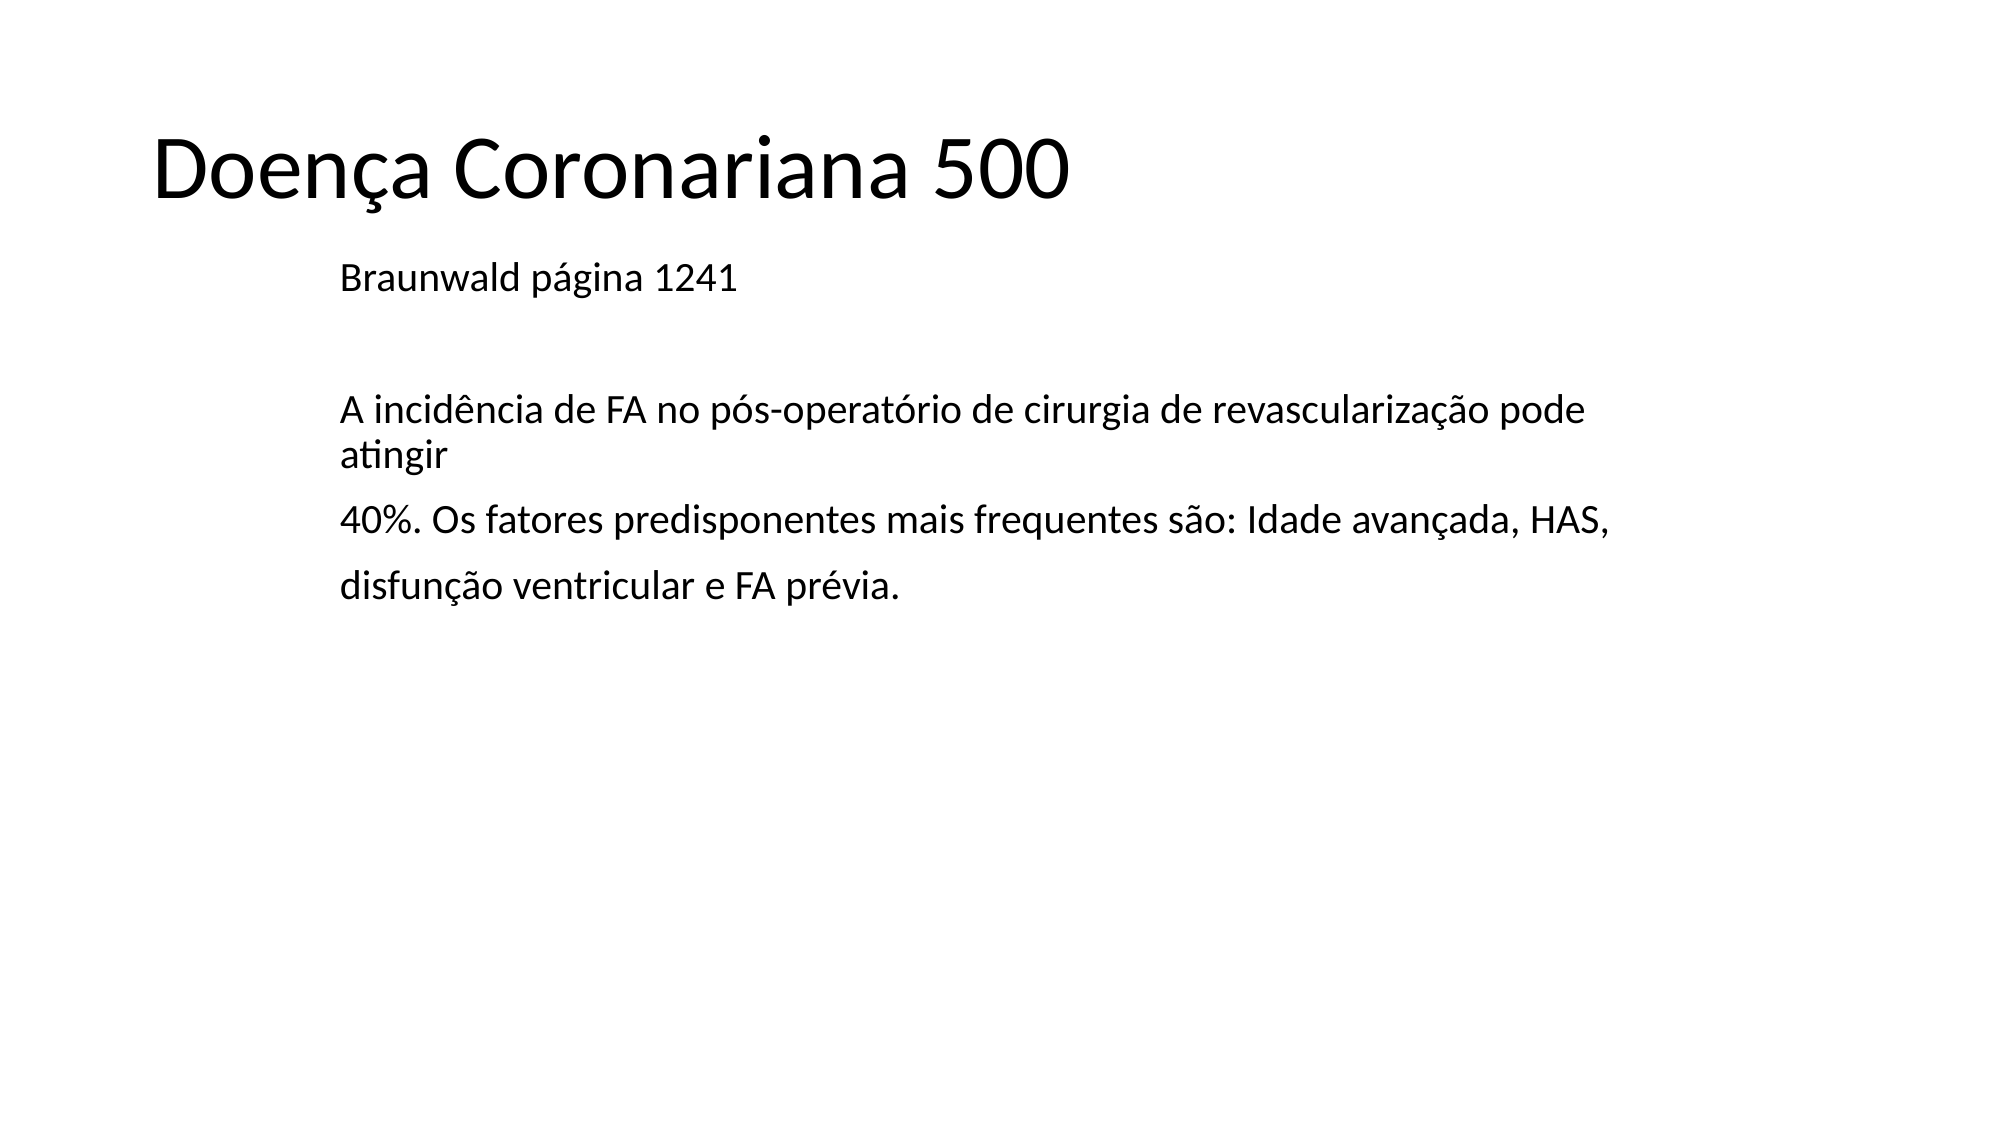

# Doença Coronariana 500
Braunwald página 1241

A incidência de FA no pós-operatório de cirurgia de revascularização pode atingir
40%. Os fatores predisponentes mais frequentes são: Idade avançada, HAS,
disfunção ventricular e FA prévia.